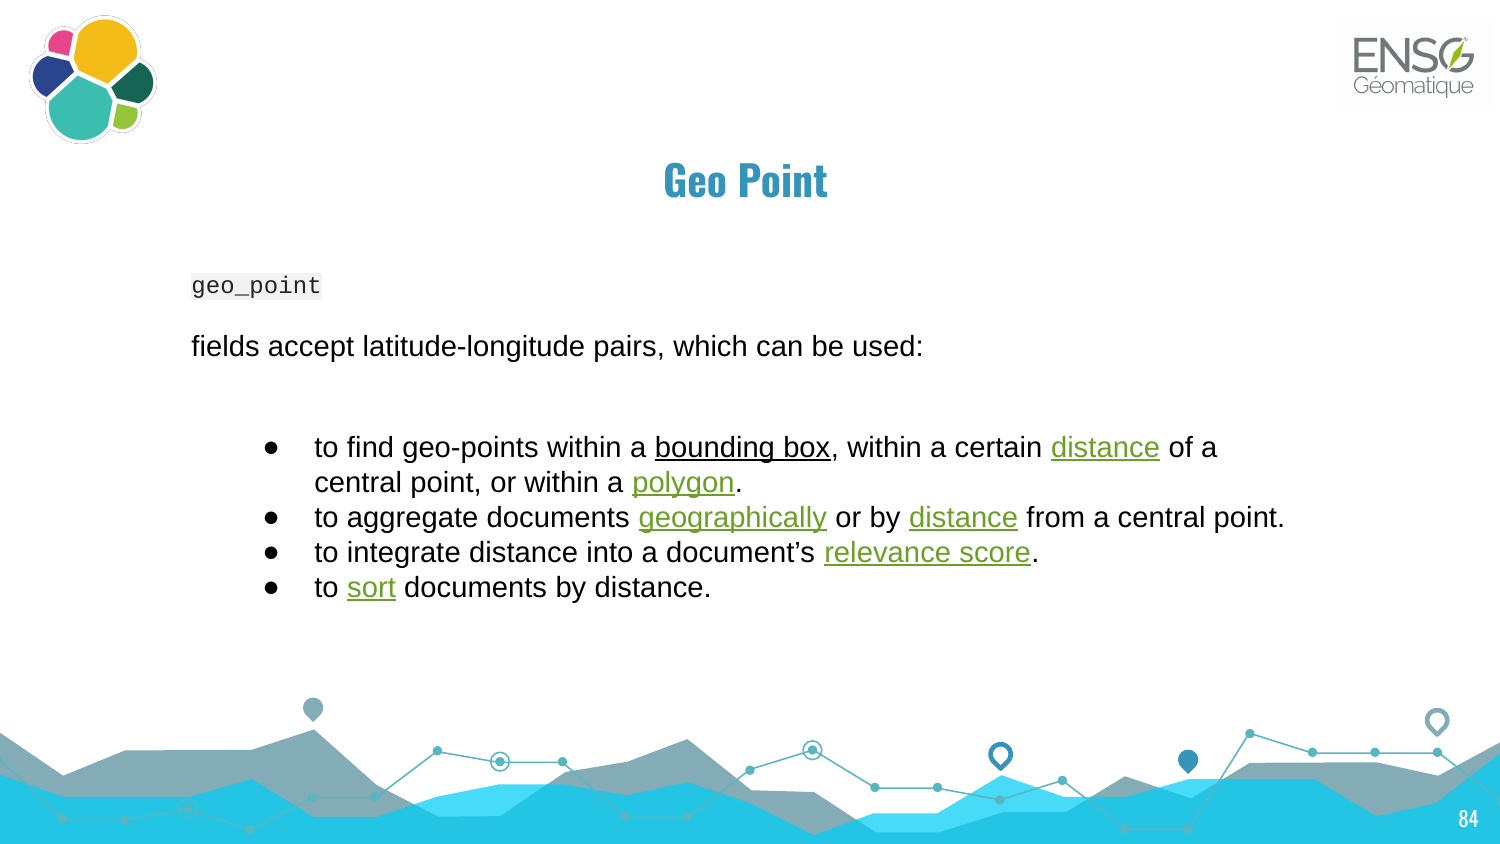

# Geo Point
geo_point
fields accept latitude-longitude pairs, which can be used:
to find geo-points within a bounding box, within a certain distance of a central point, or within a polygon.
to aggregate documents geographically or by distance from a central point.
to integrate distance into a document’s relevance score.
to sort documents by distance.

84